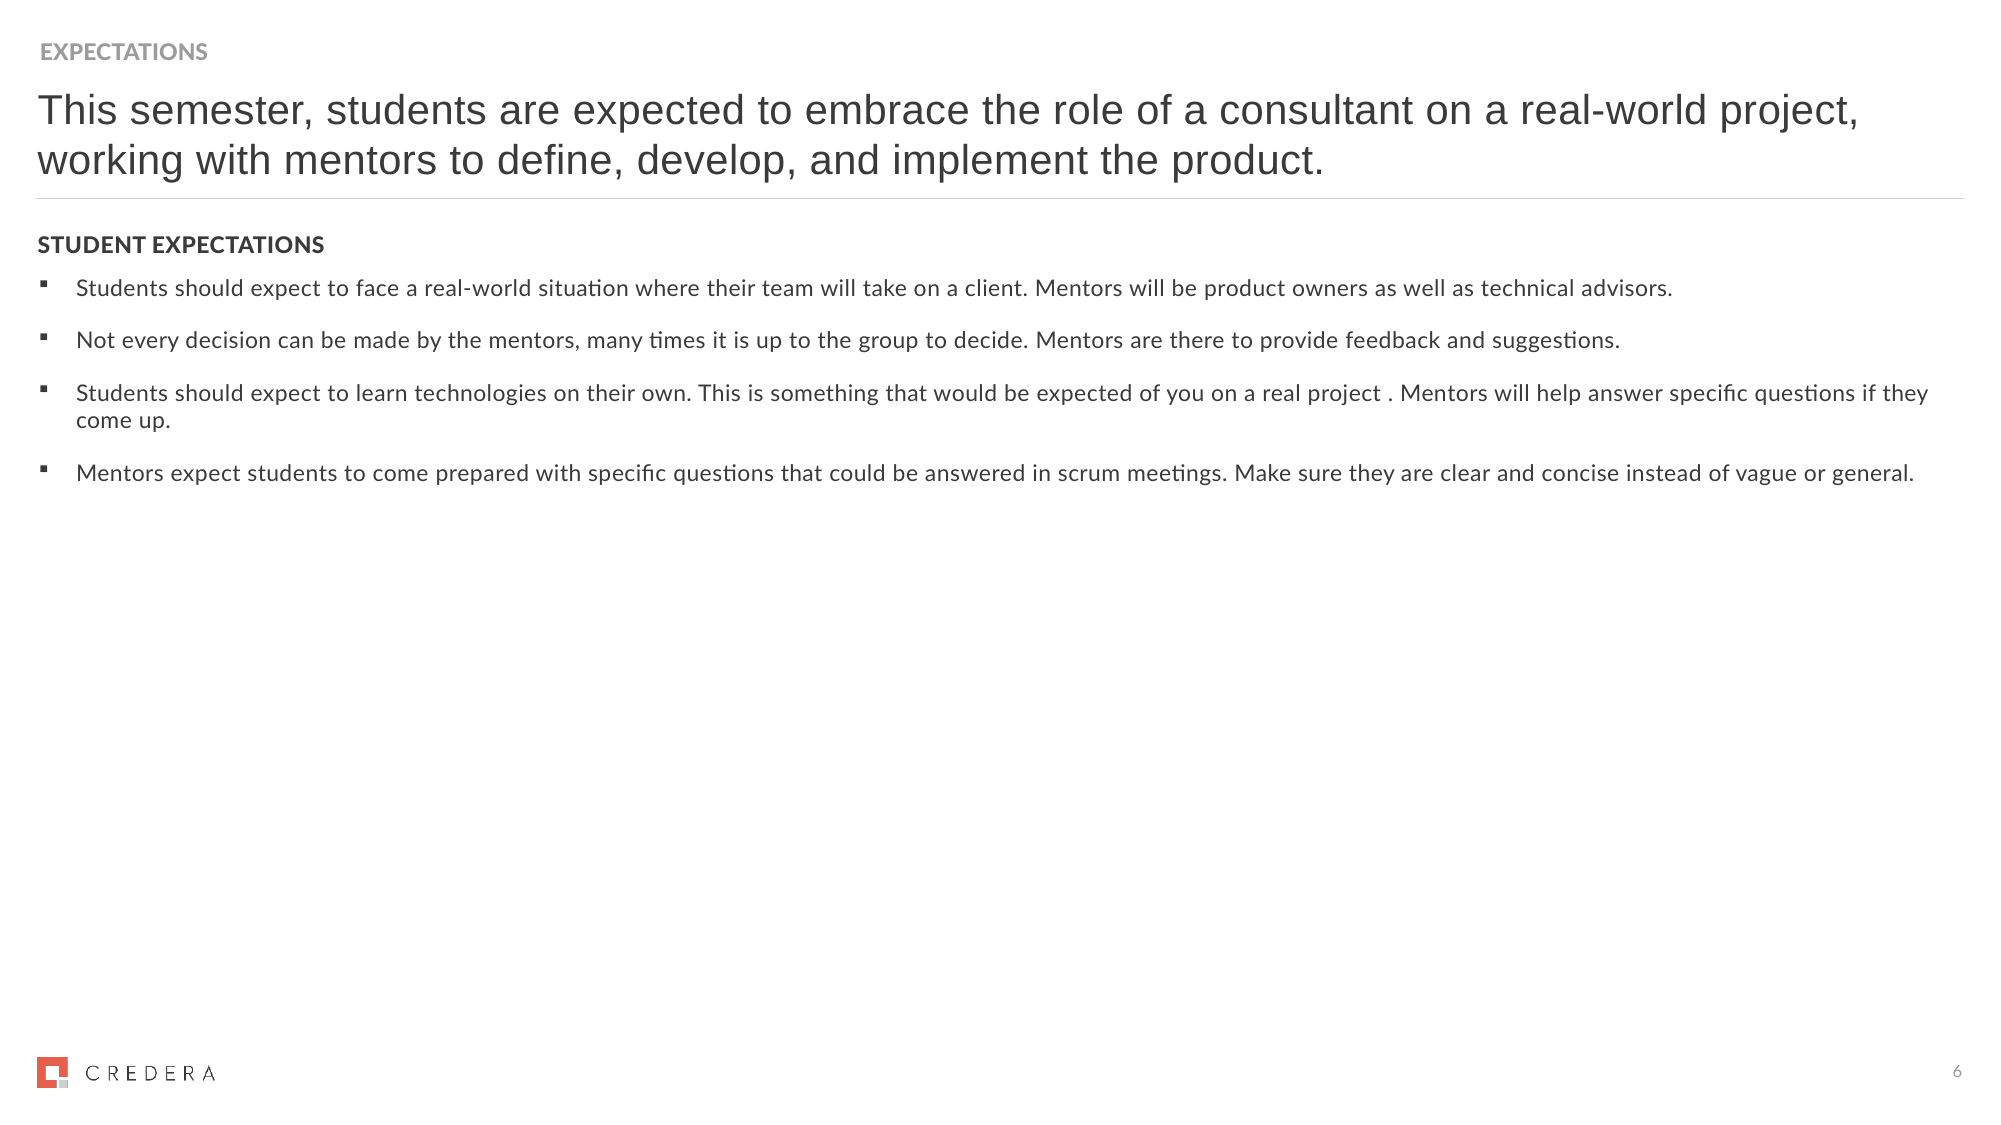

# EXPECTATIONS
This semester, students are expected to embrace the role of a consultant on a real-world project, working with mentors to define, develop, and implement the product.
Student expectations
Students should expect to face a real-world situation where their team will take on a client. Mentors will be product owners as well as technical advisors.
Not every decision can be made by the mentors, many times it is up to the group to decide. Mentors are there to provide feedback and suggestions.
Students should expect to learn technologies on their own. This is something that would be expected of you on a real project . Mentors will help answer specific questions if they come up.
Mentors expect students to come prepared with specific questions that could be answered in scrum meetings. Make sure they are clear and concise instead of vague or general.
6